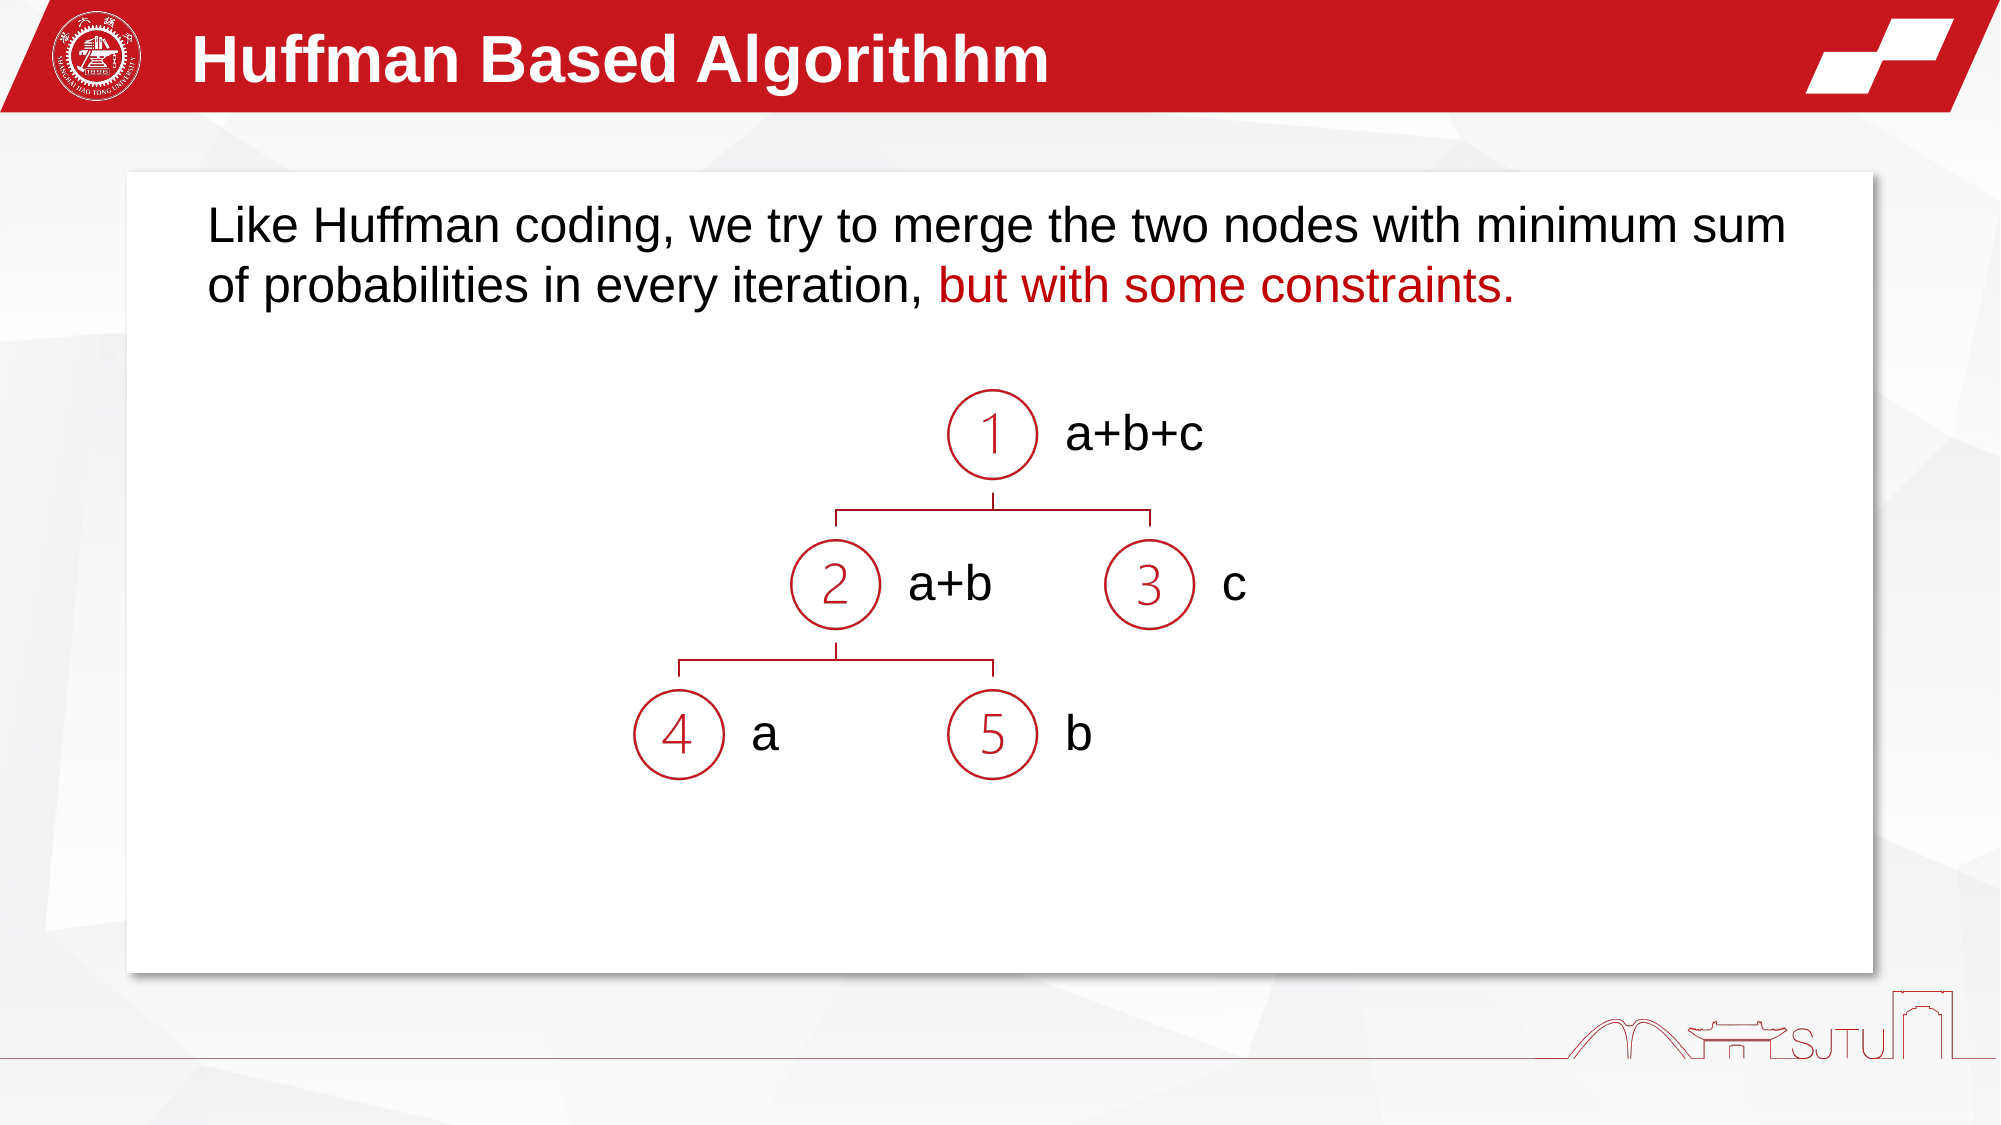

Huffman Based Algorithhm

Like Huffman coding, we try to merge the two nodes with minimum sum of probabilities in every iteration, but with some constraints.
a+b+c
a+b
a
b
c